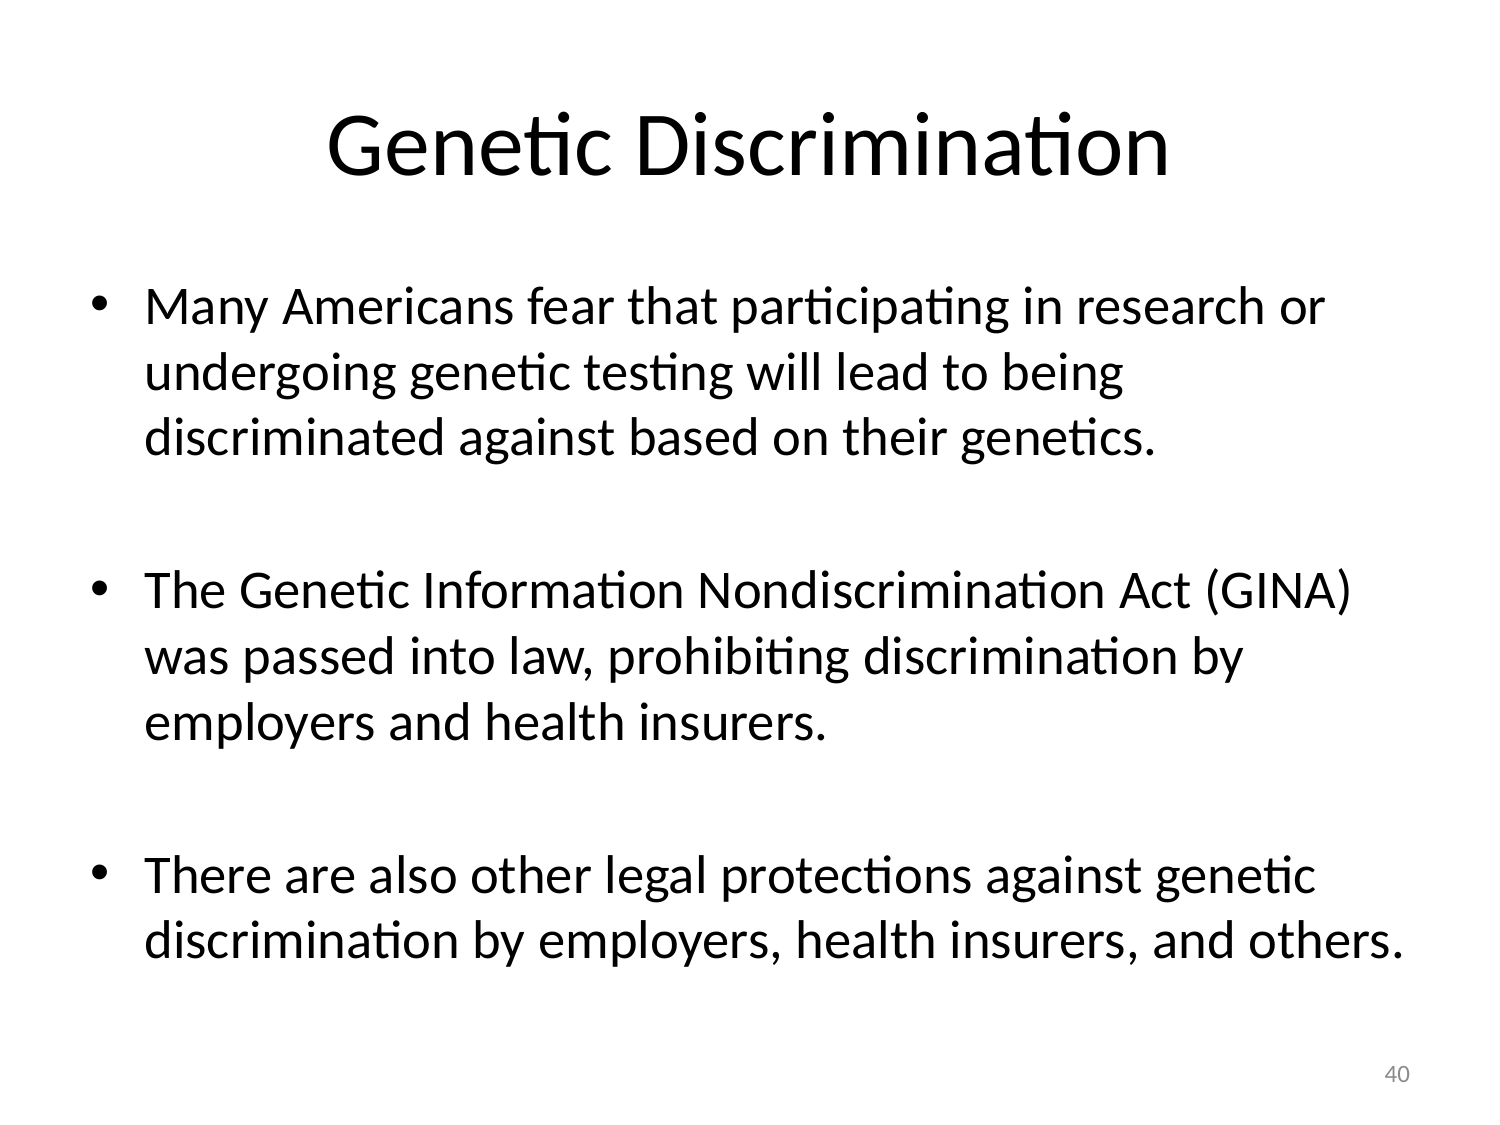

# Genetic Discrimination
Many Americans fear that participating in research or undergoing genetic testing will lead to being discriminated against based on their genetics.

The Genetic Information Nondiscrimination Act (GINA) was passed into law, prohibiting discrimination by employers and health insurers.

There are also other legal protections against genetic discrimination by employers, health insurers, and others.

40